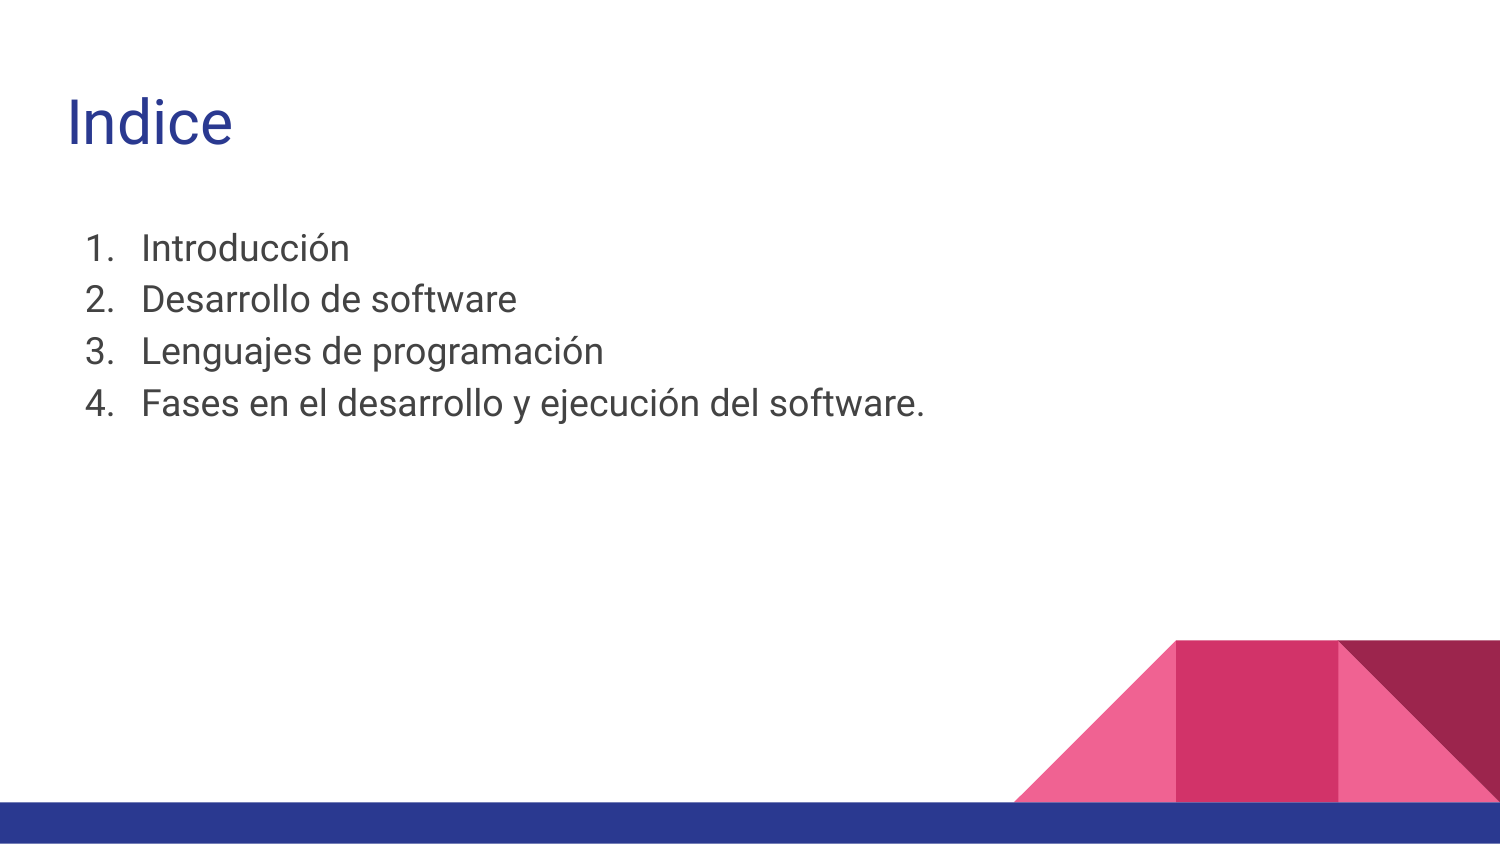

# Indice
Introducción
Desarrollo de software
Lenguajes de programación
Fases en el desarrollo y ejecución del software.